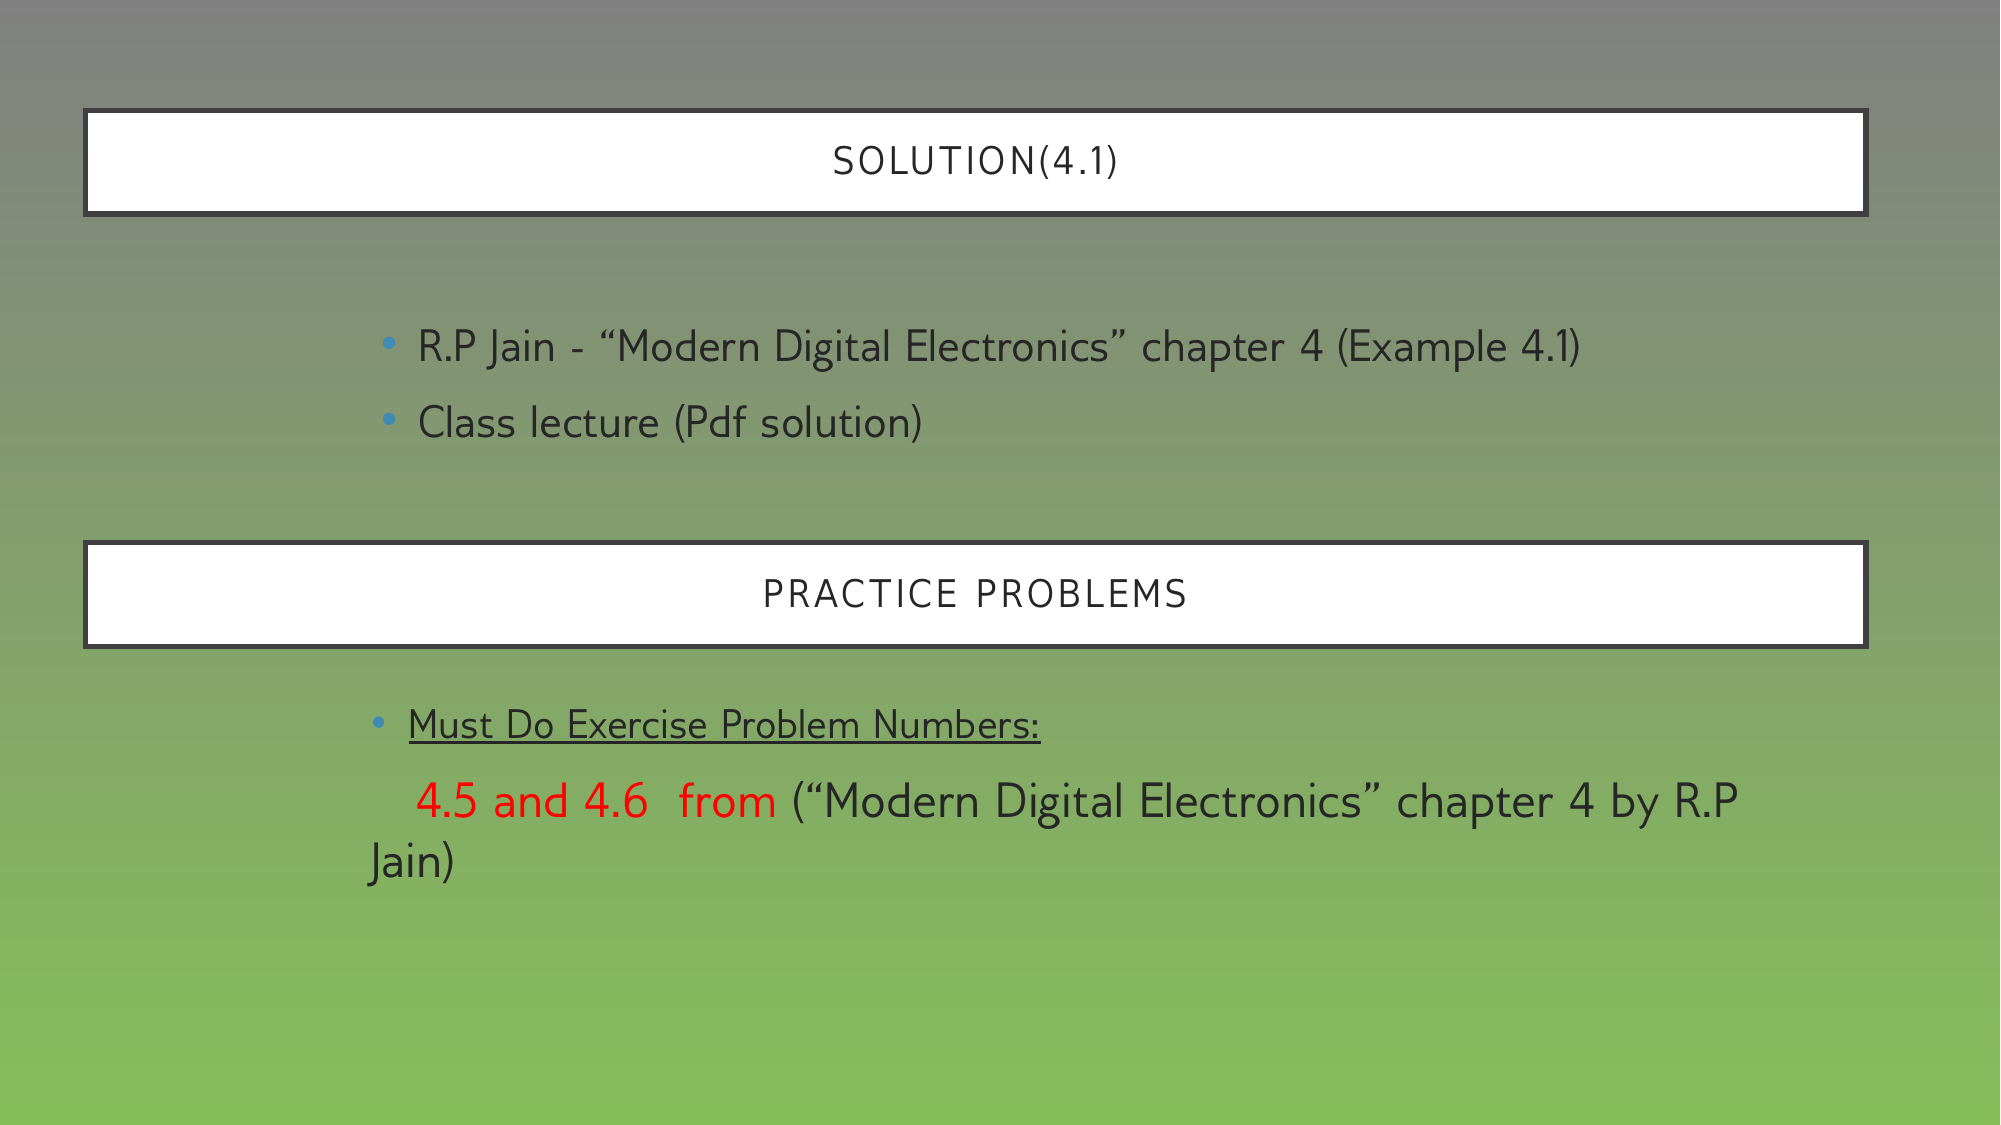

# Solution(4.1)
R.P Jain - “Modern Digital Electronics” chapter 4 (Example 4.1)
Class lecture (Pdf solution)
Practice problems
Must Do Exercise Problem Numbers:
    4.5 and 4.6  from (“Modern Digital Electronics” chapter 4 by R.P Jain)